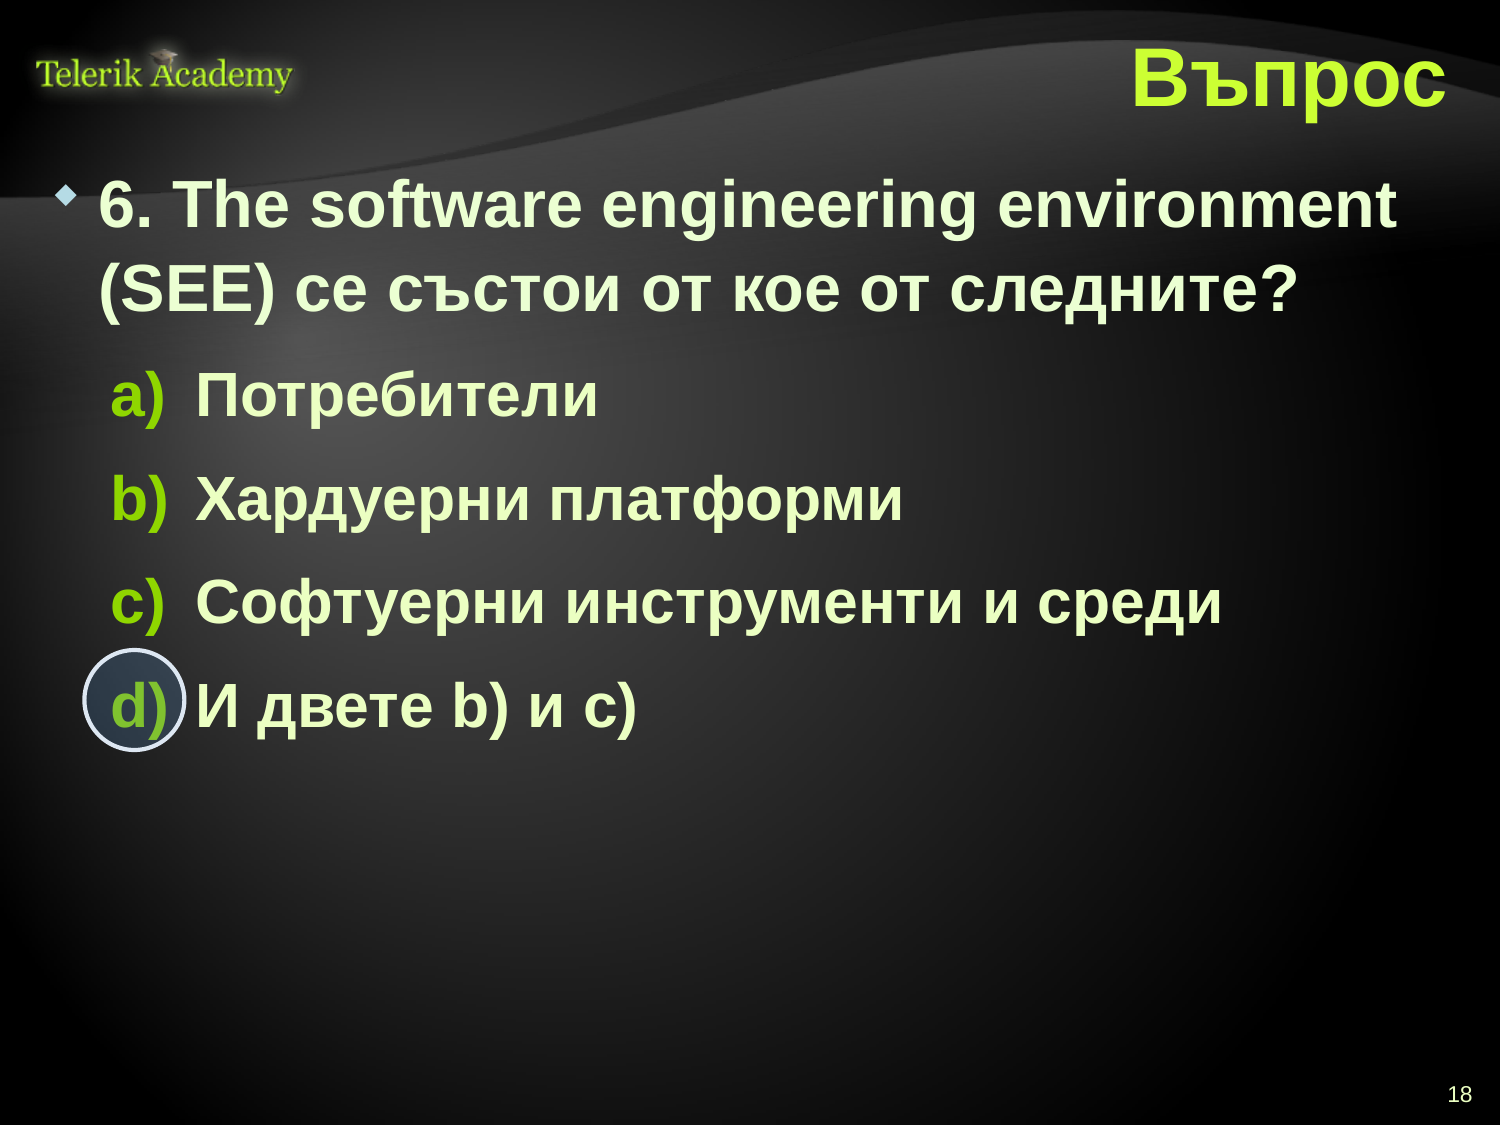

# Въпрос
6. The software engineering environment (SEE) се състои от кое от следните?
Потребители
Хардуерни платформи
Софтуерни инструменти и среди
И двете b) и c)

18